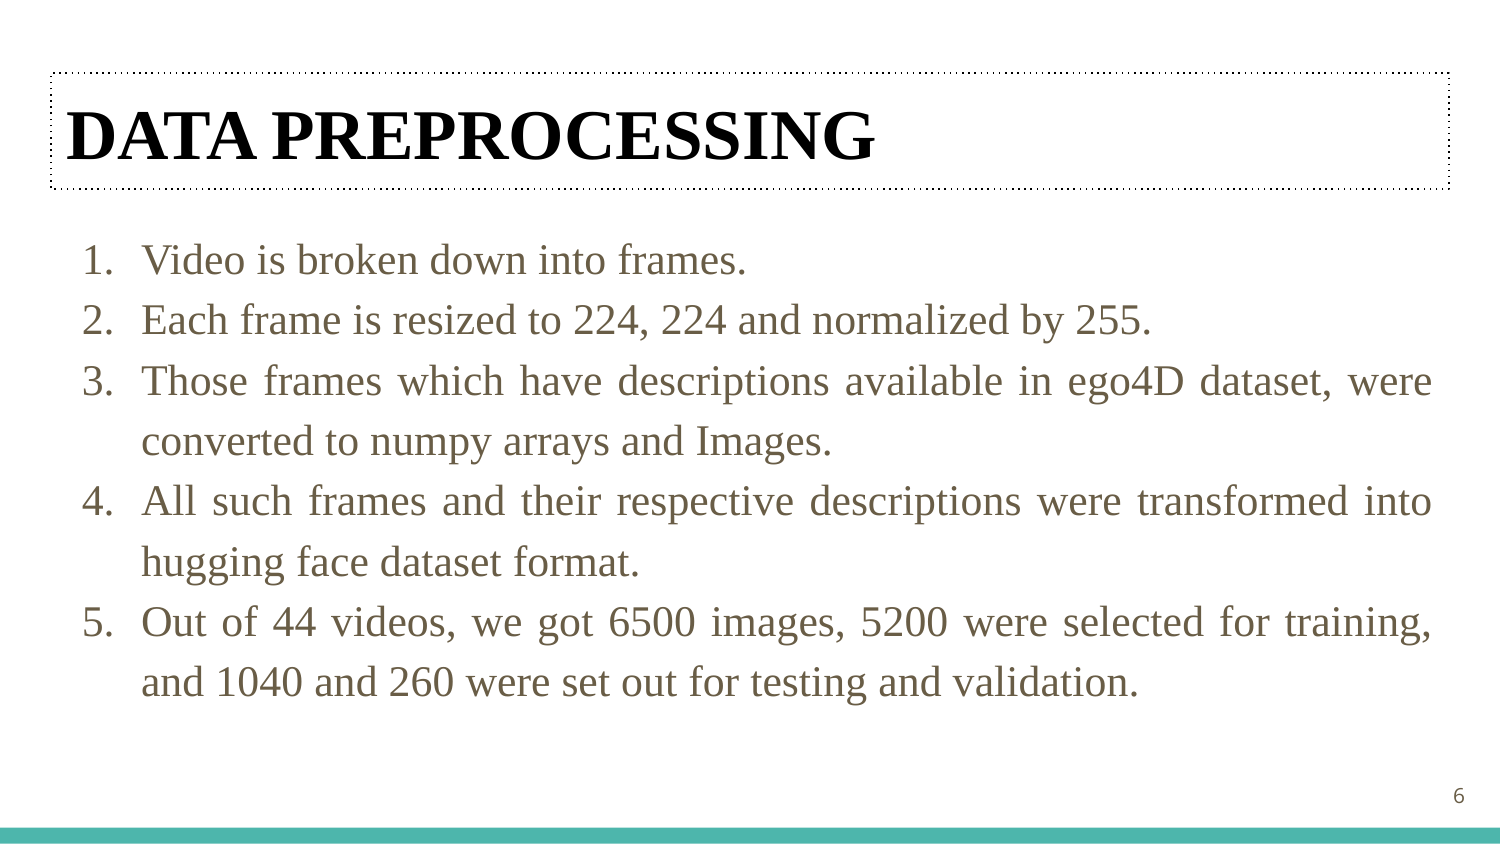

# DATA PREPROCESSING
Video is broken down into frames.
Each frame is resized to 224, 224 and normalized by 255.
Those frames which have descriptions available in ego4D dataset, were converted to numpy arrays and Images.
All such frames and their respective descriptions were transformed into hugging face dataset format.
Out of 44 videos, we got 6500 images, 5200 were selected for training, and 1040 and 260 were set out for testing and validation.
6